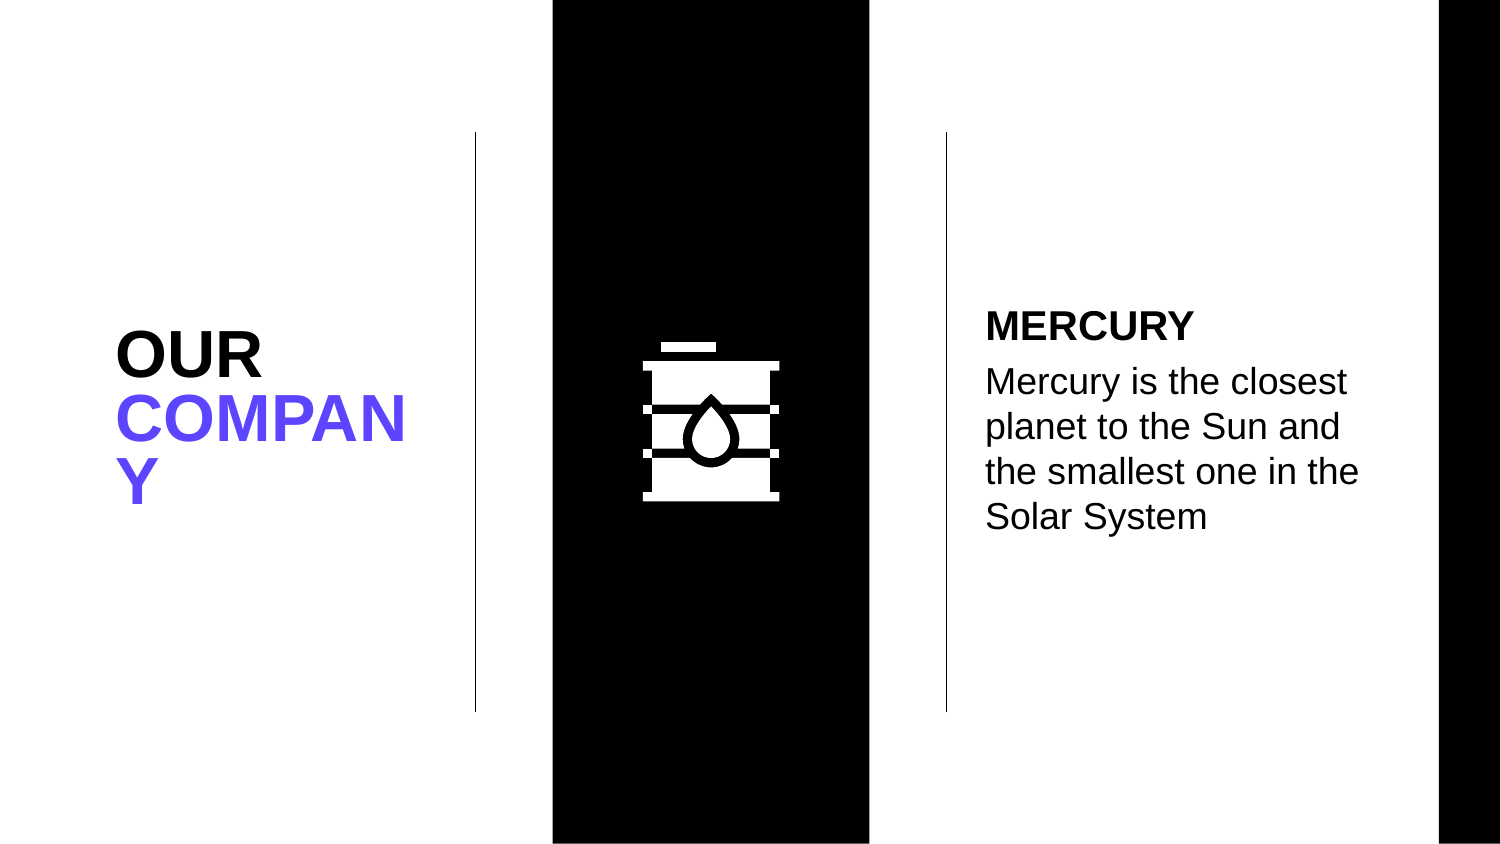

MERCURY
Mercury is the closest planet to the Sun and the smallest one in the Solar System

# OUR COMPANY